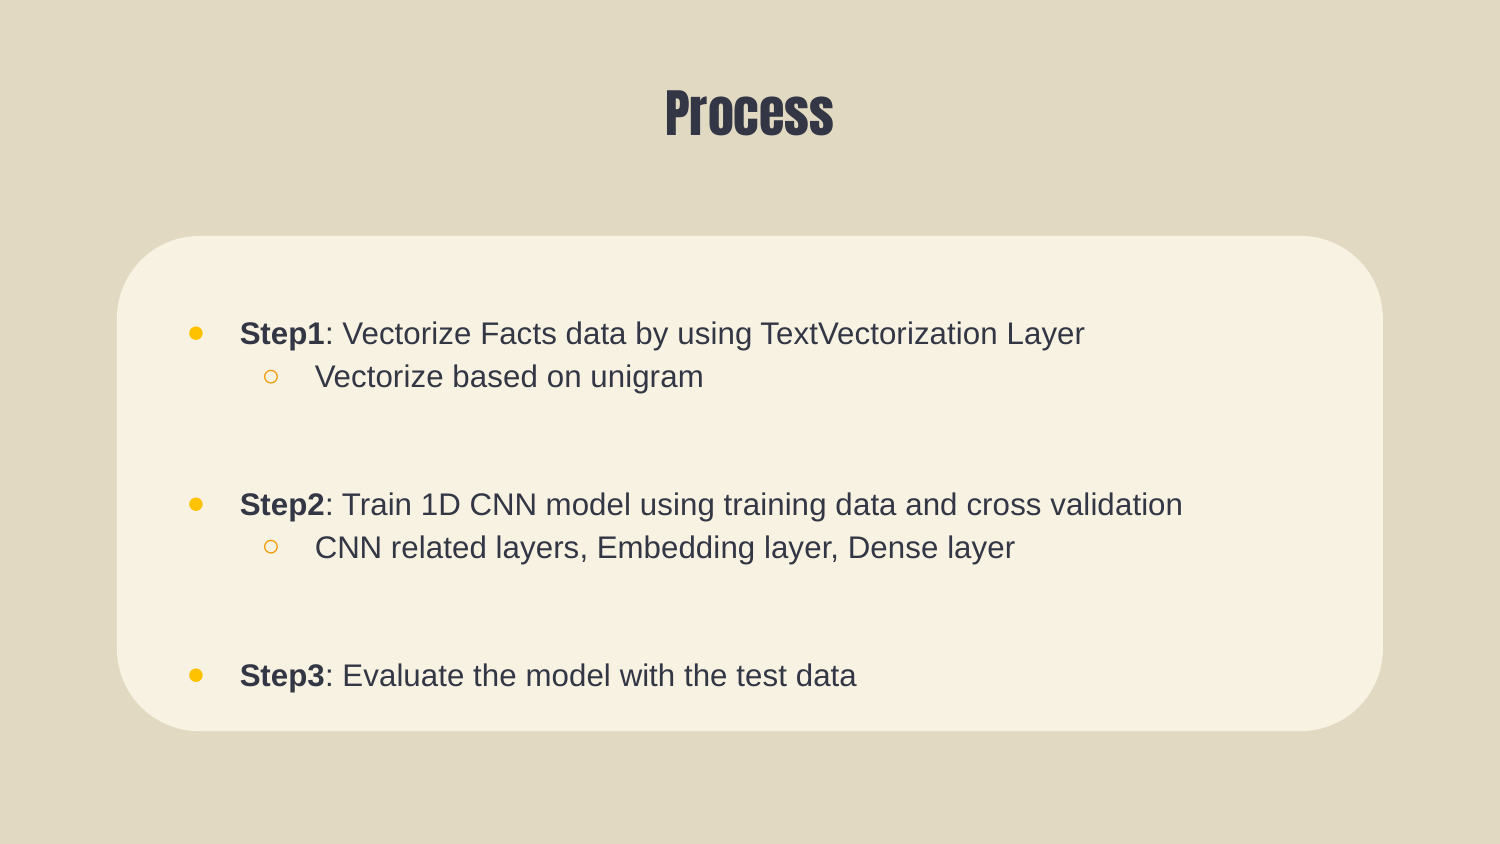

# Process

Step1: Vectorize Facts data by using TextVectorization Layer
Vectorize based on unigram

Step2: Train 1D CNN model using training data and cross validation
CNN related layers, Embedding layer, Dense layer

Step3: Evaluate the model with the test data